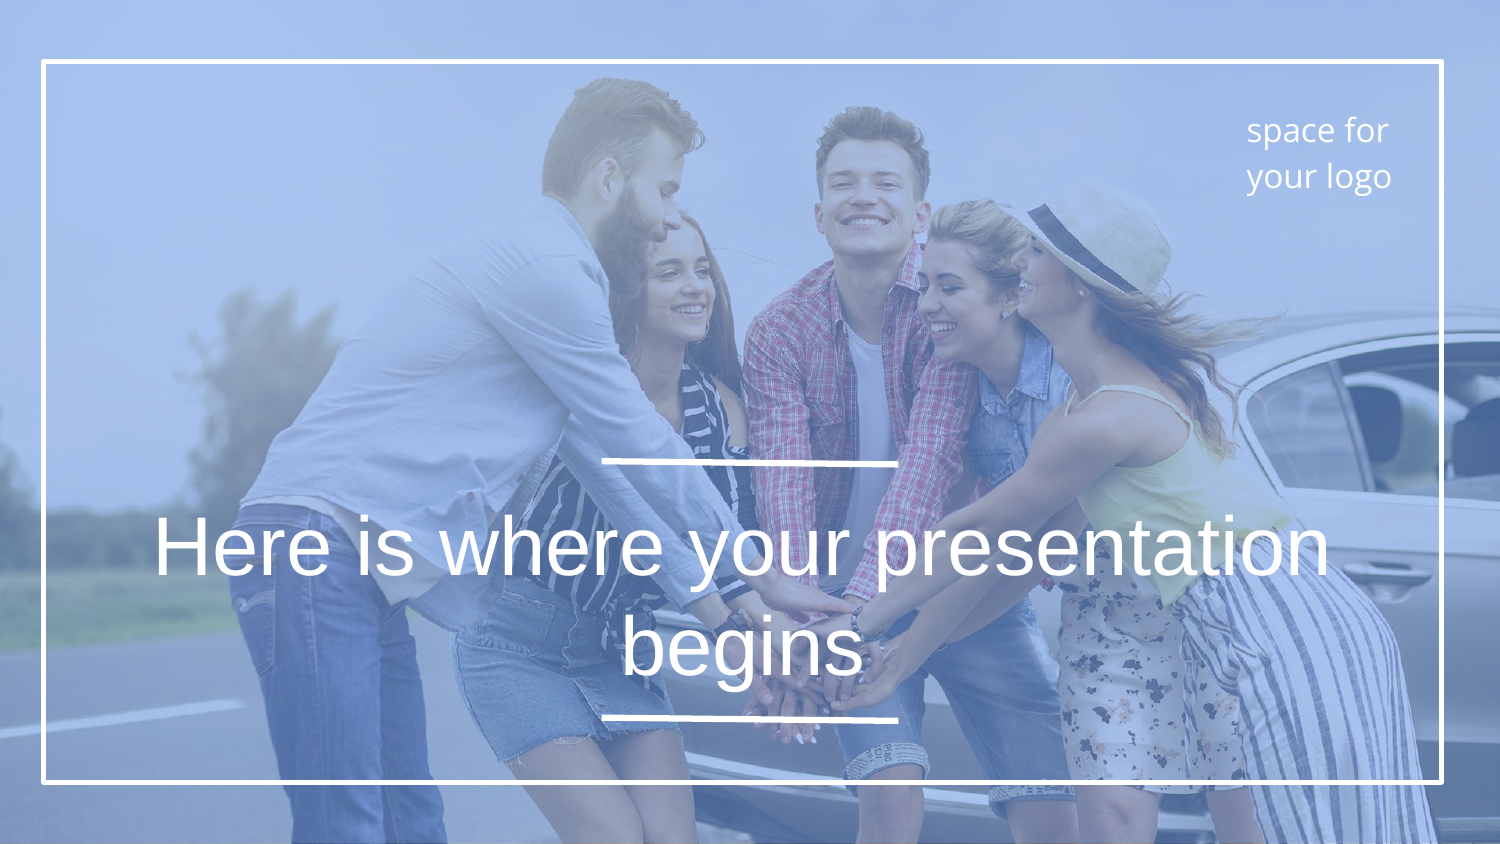

space for
your logo
# Here is where your presentation begins